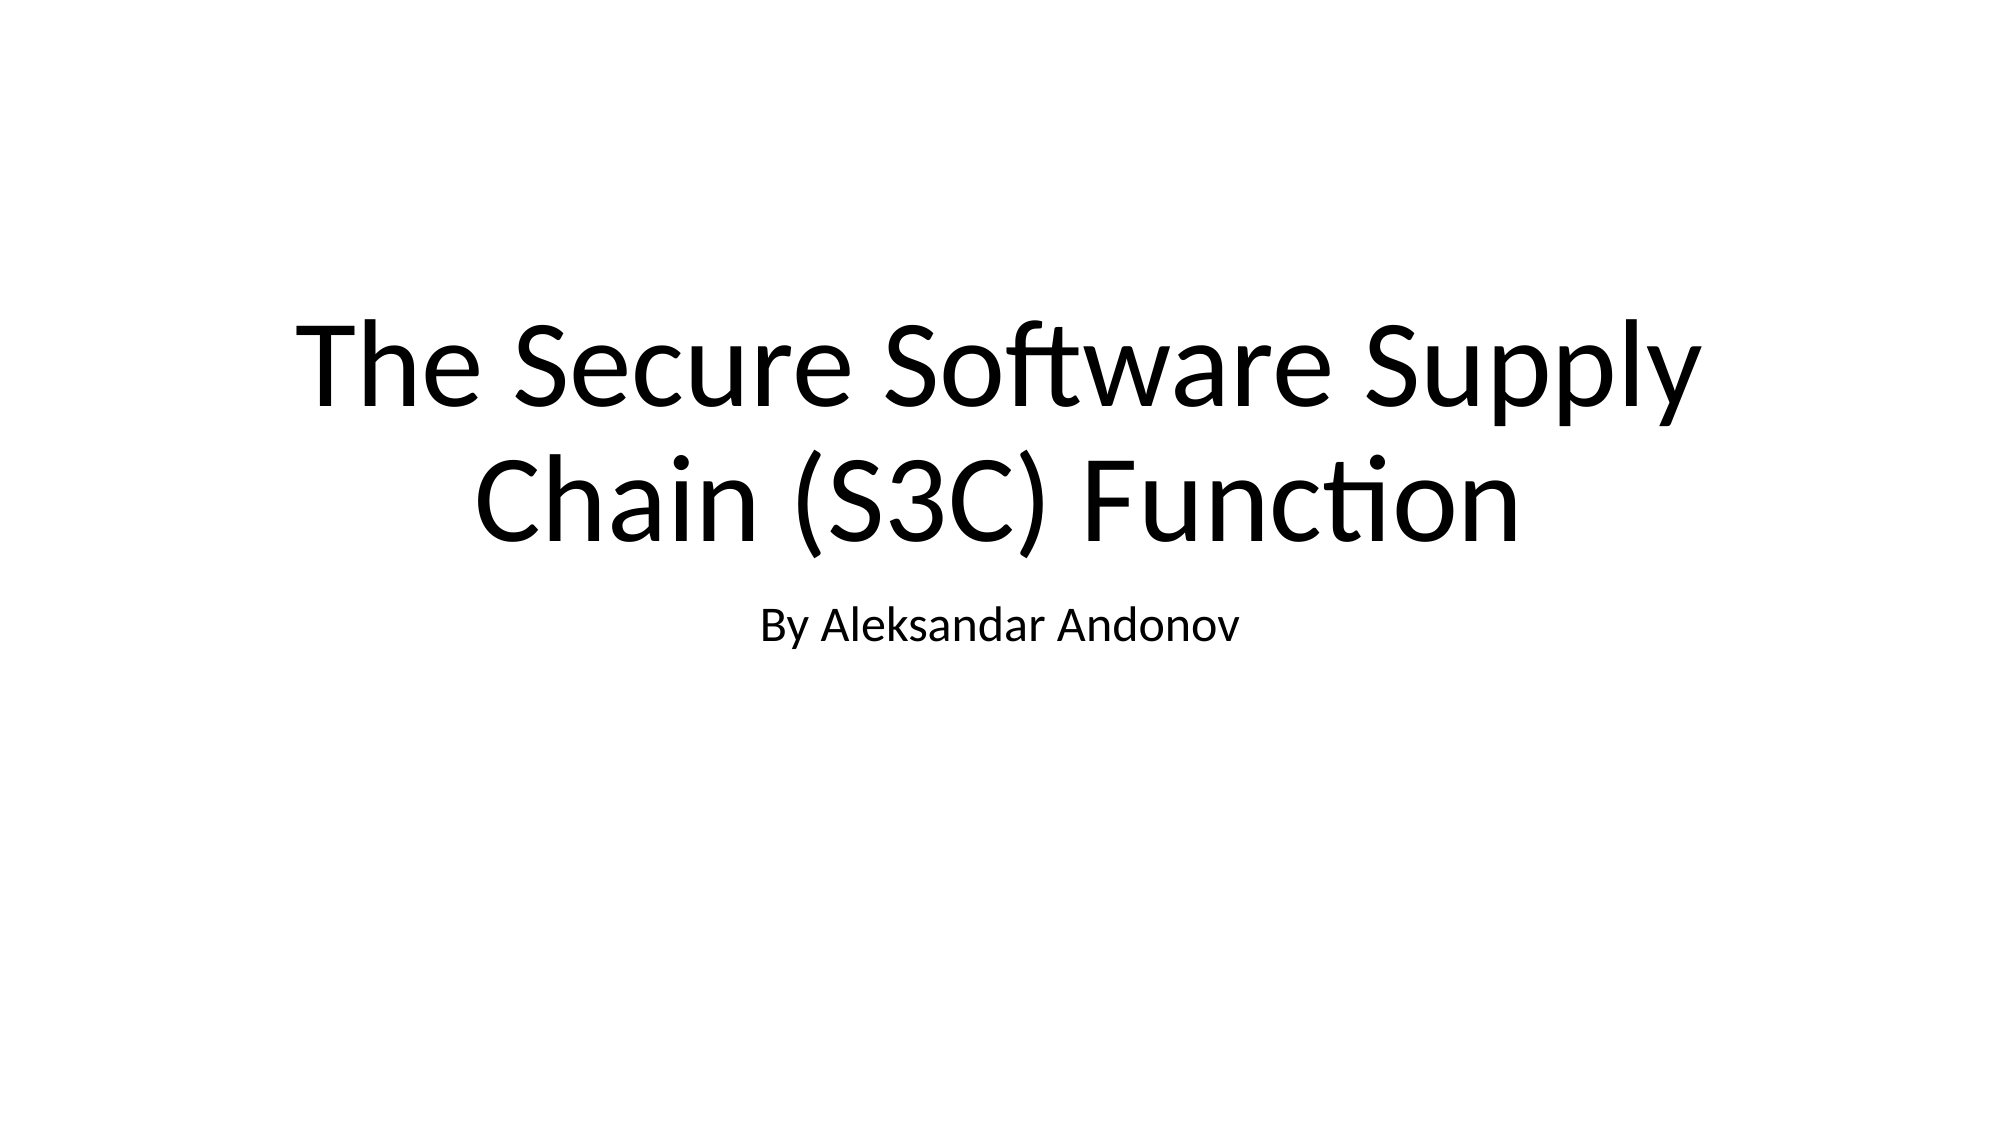

# The Secure Software Supply Chain (S3C) Function
By Aleksandar Andonov